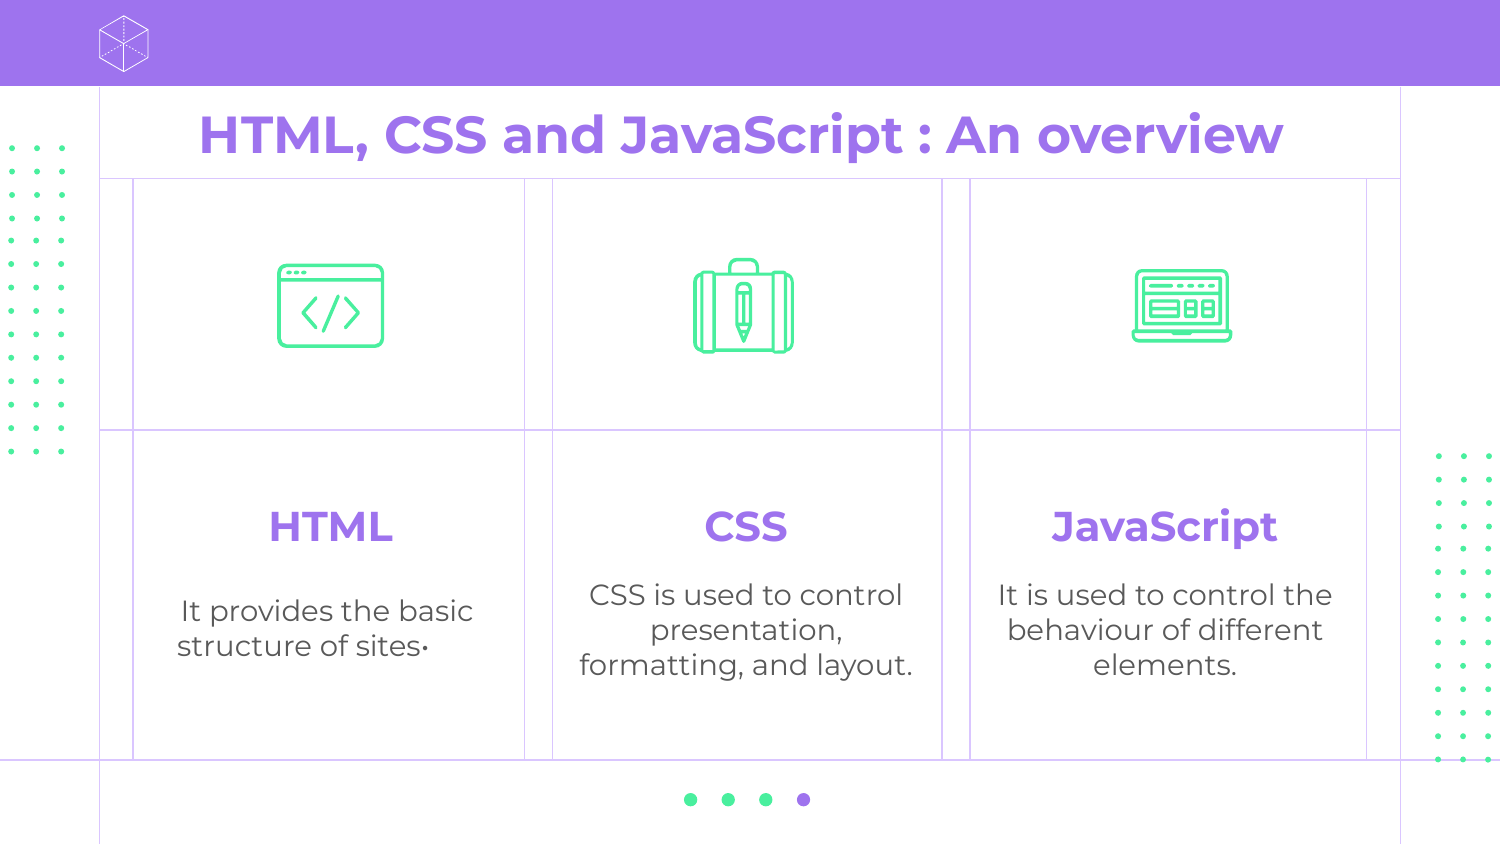

# HTML, CSS and JavaScript : An overview

HTML
CSS
JavaScript
CSS is used to control presentation, formatting, and layout.
It is used to control the behaviour of different elements.
It provides the basic structure of sites•